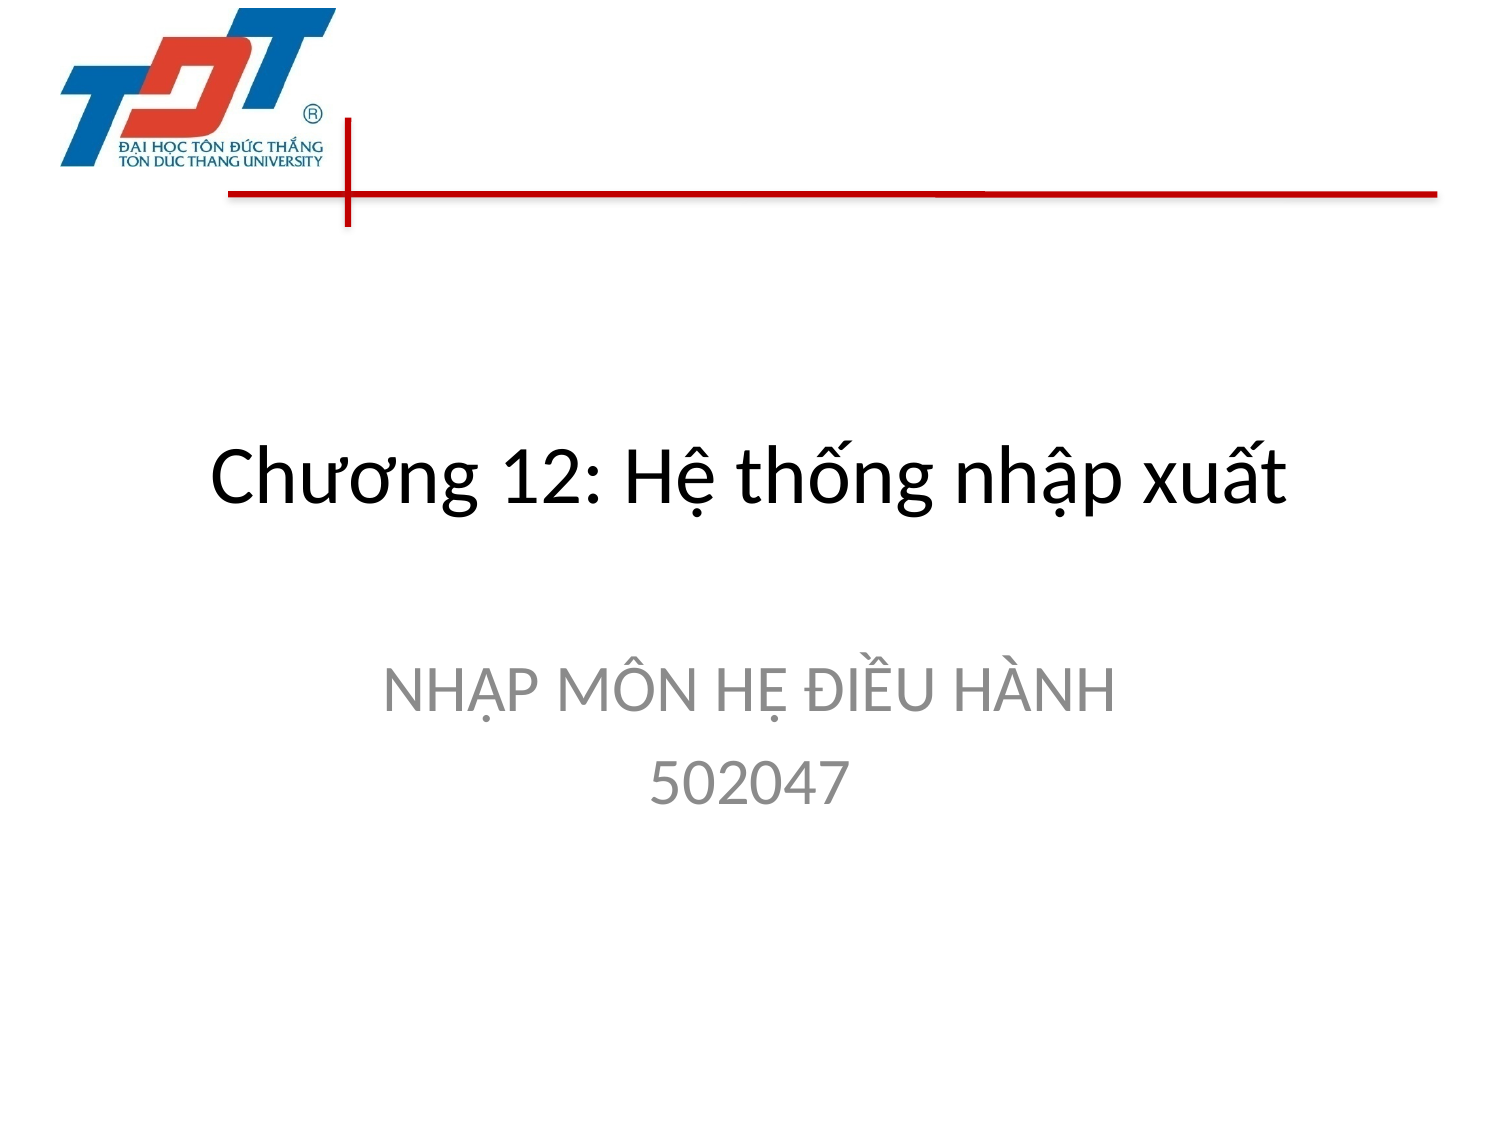

# Chương 12: Hệ thống nhập xuất
NHẬP MÔN HỆ ĐIỀU HÀNH
502047